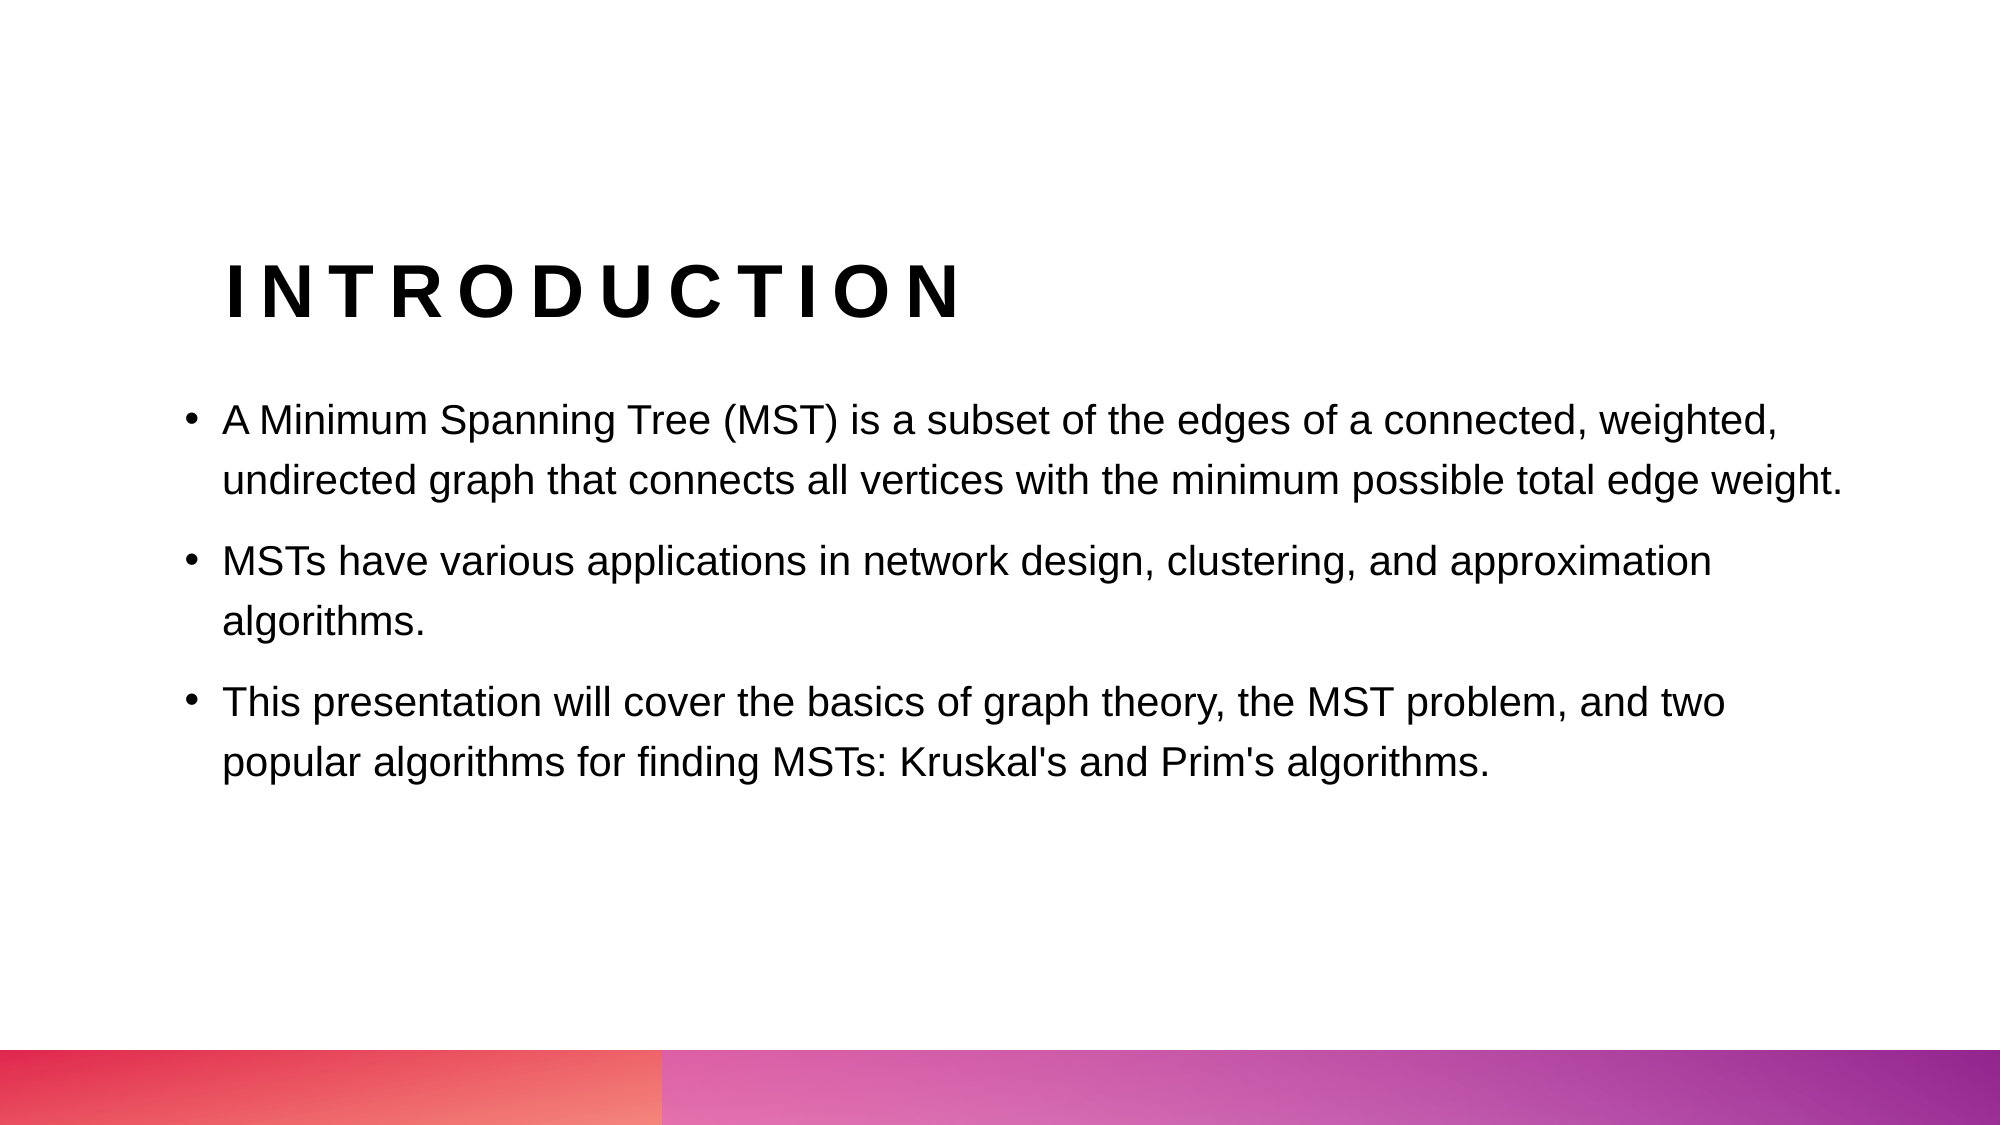

# INTRODUCTION
A Minimum Spanning Tree (MST) is a subset of the edges of a connected, weighted, undirected graph that connects all vertices with the minimum possible total edge weight.
MSTs have various applications in network design, clustering, and approximation algorithms.
This presentation will cover the basics of graph theory, the MST problem, and two popular algorithms for finding MSTs: Kruskal's and Prim's algorithms.